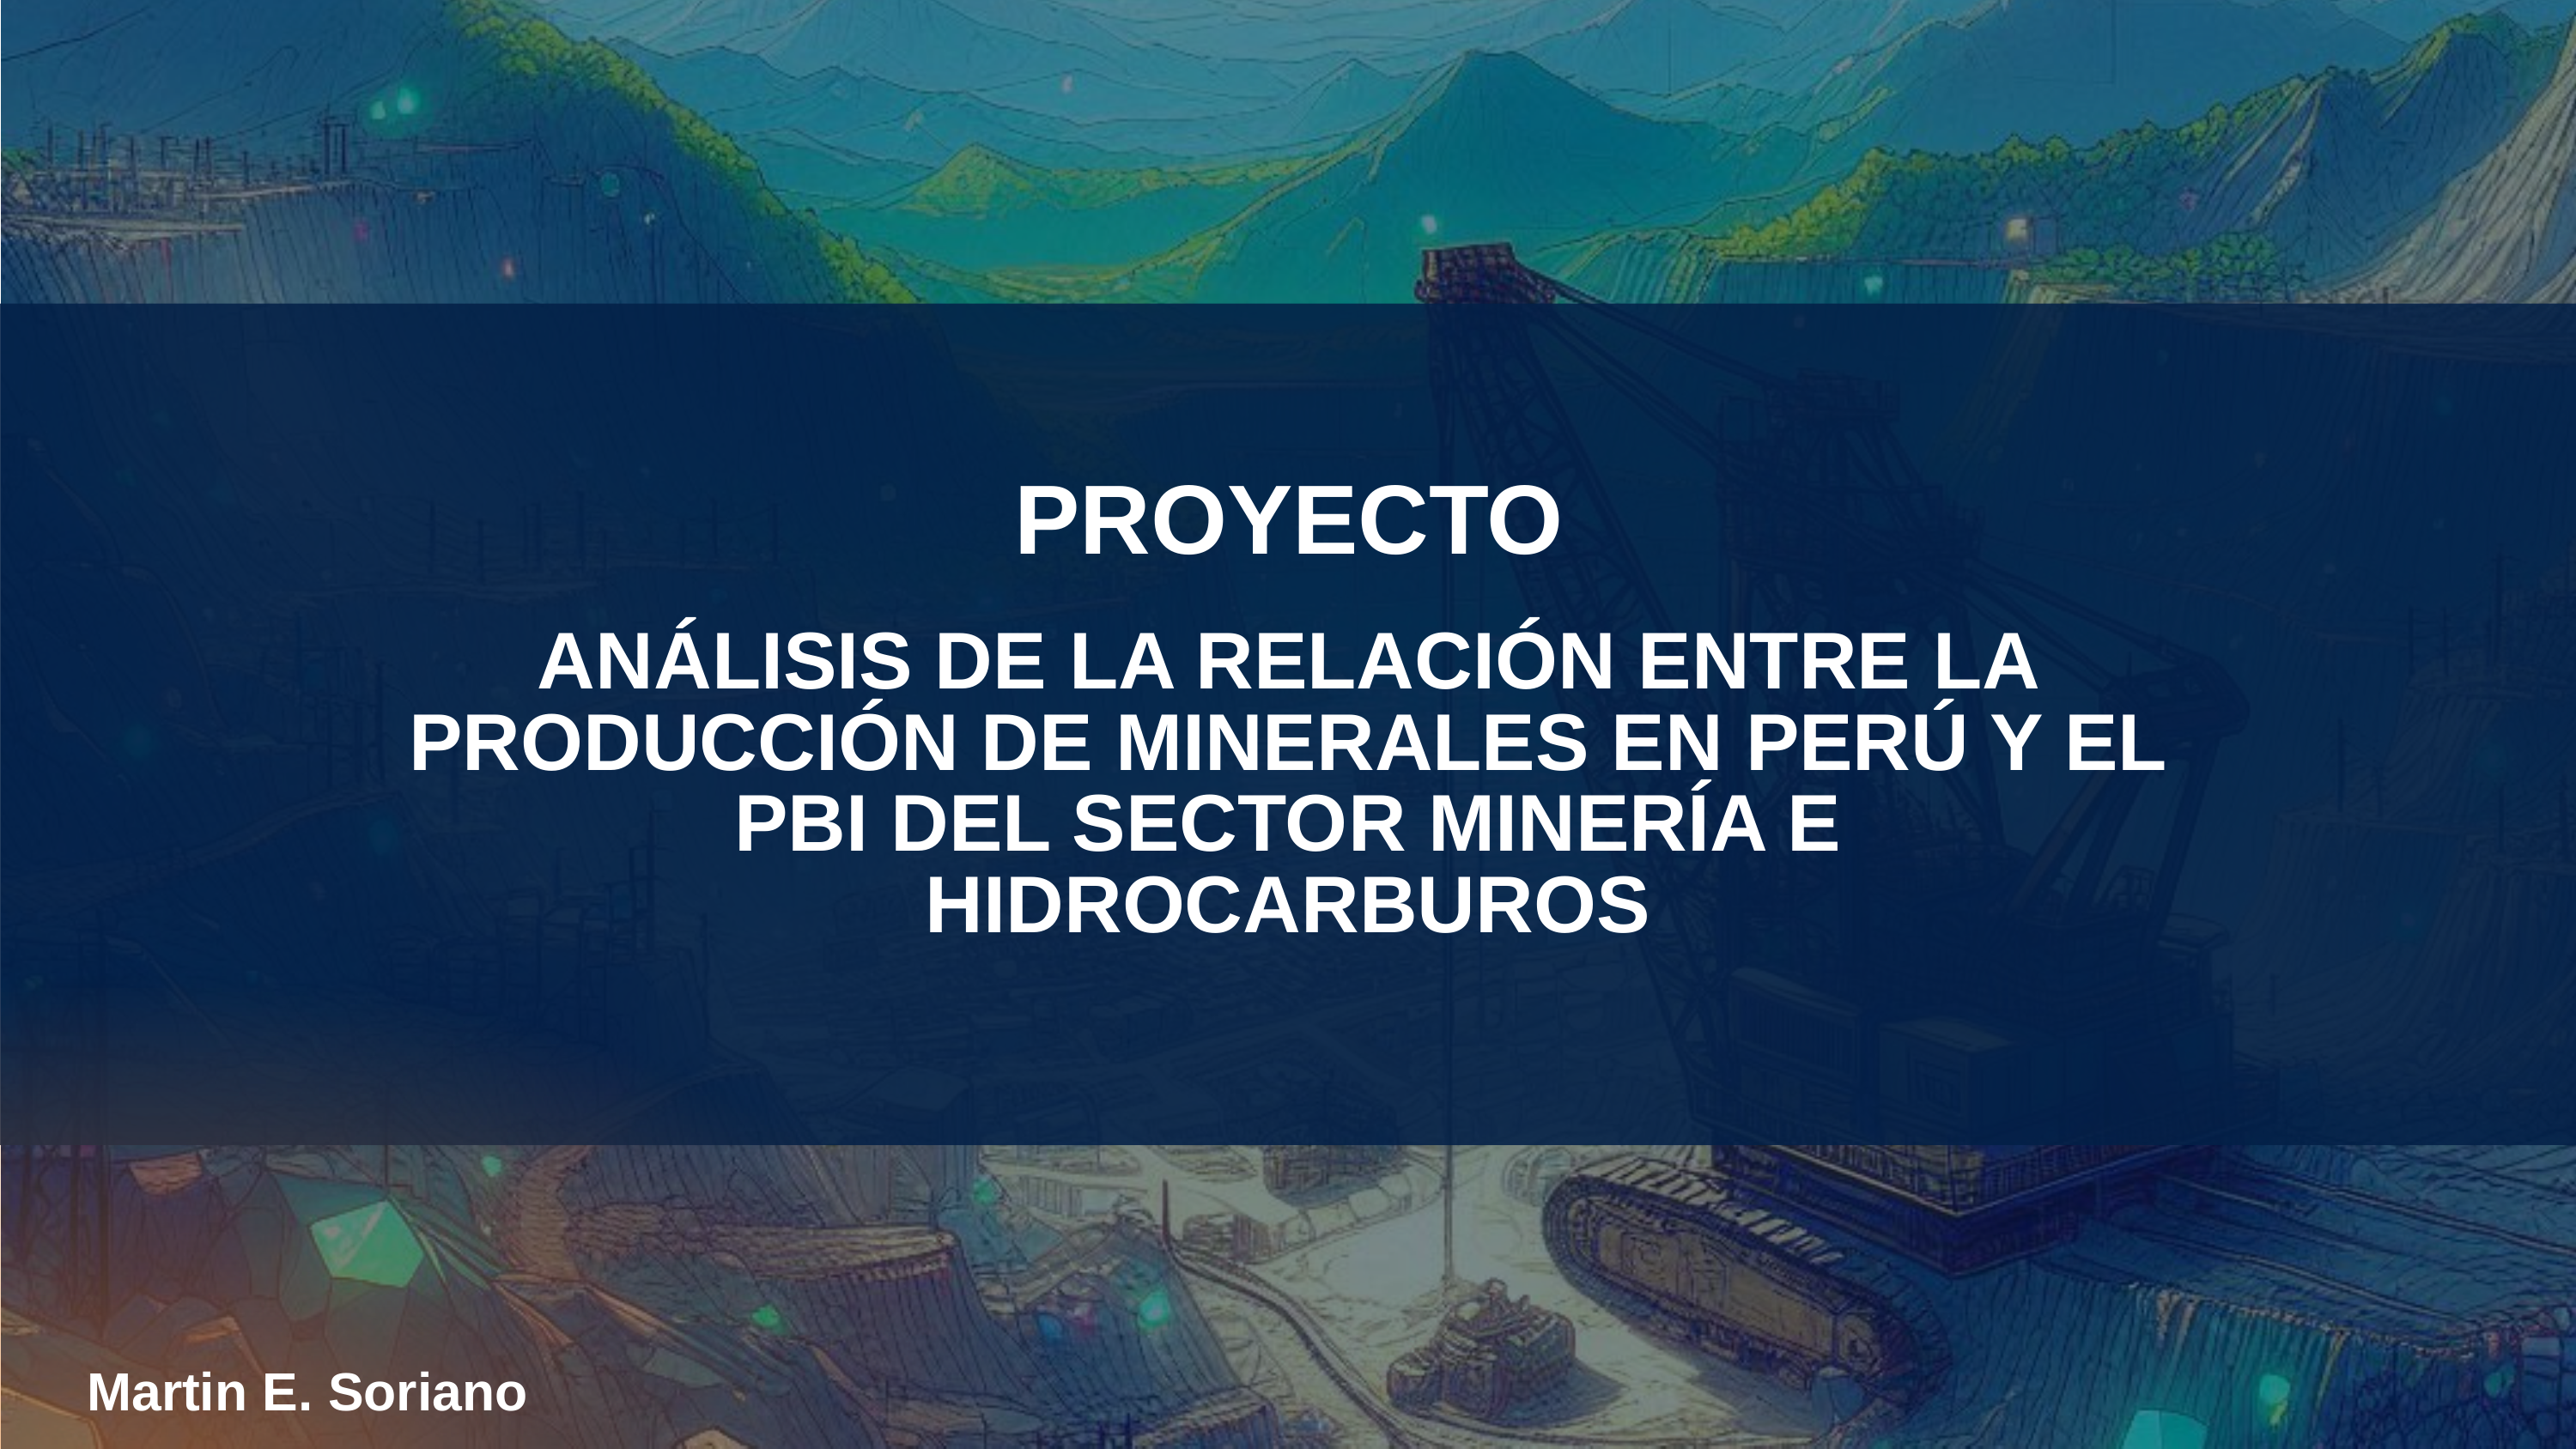

PROYECTO
ANÁLISIS DE LA RELACIÓN ENTRE LA PRODUCCIÓN DE MINERALES EN PERÚ Y EL PBI DEL SECTOR MINERÍA E HIDROCARBUROS

Martin E. Soriano